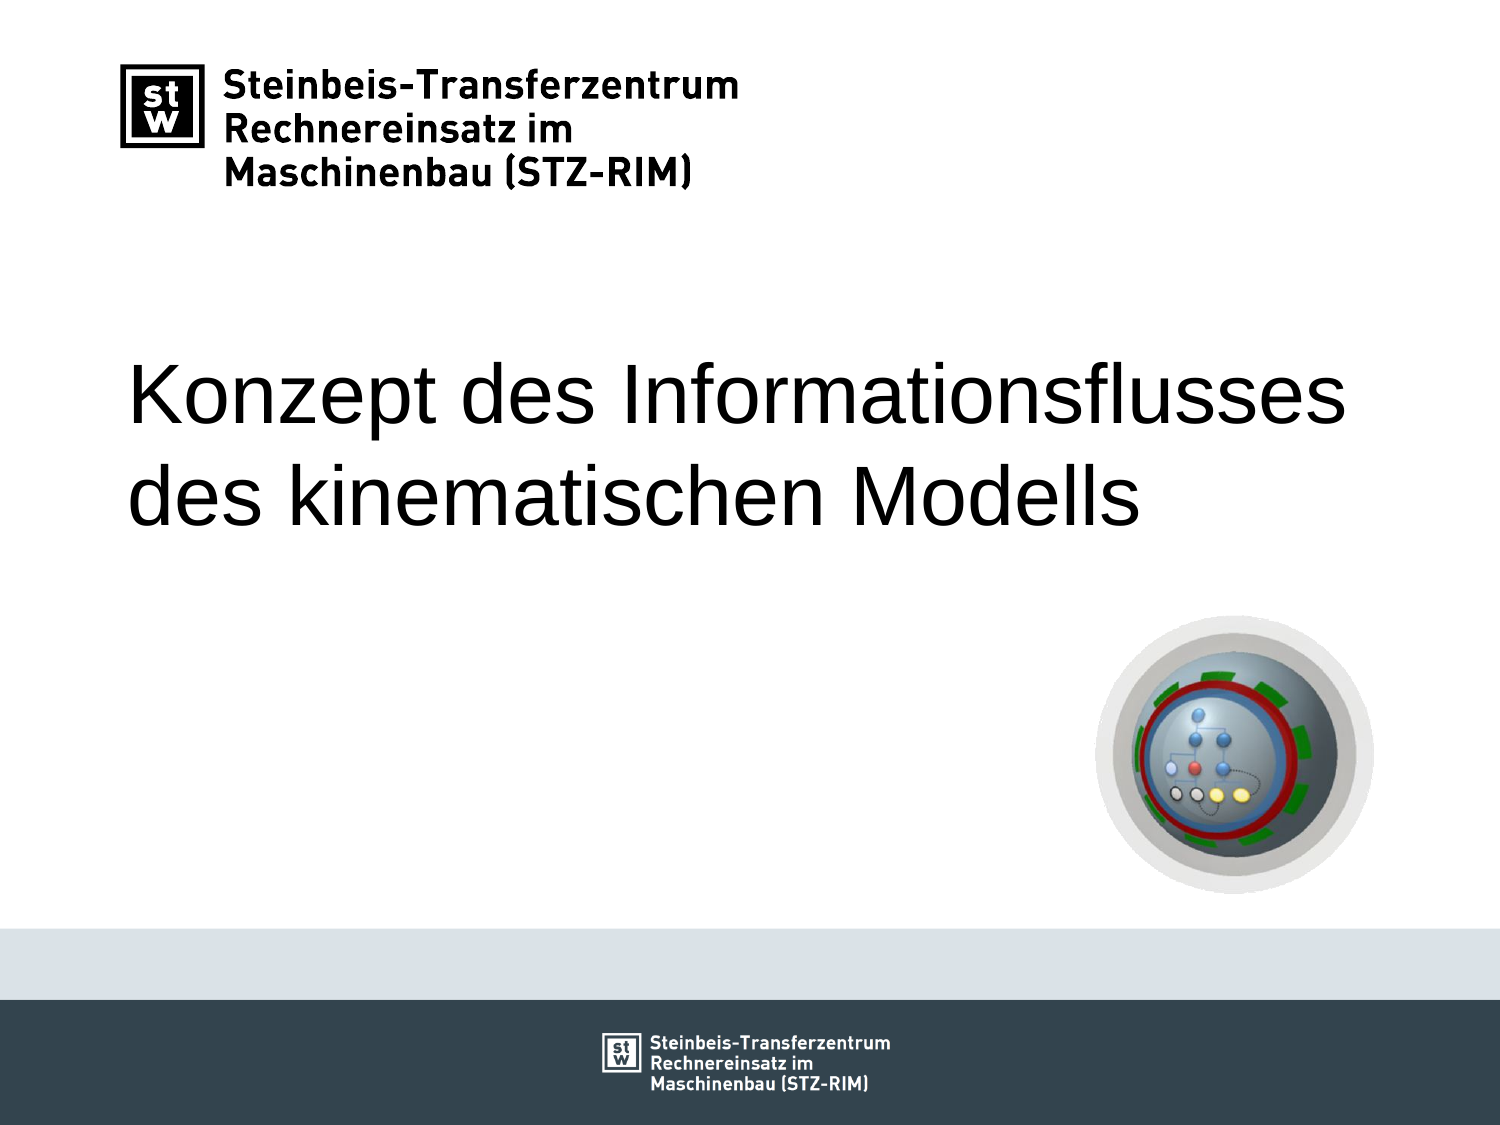

# Konzept des Informationsflusses des kinematischen Modells